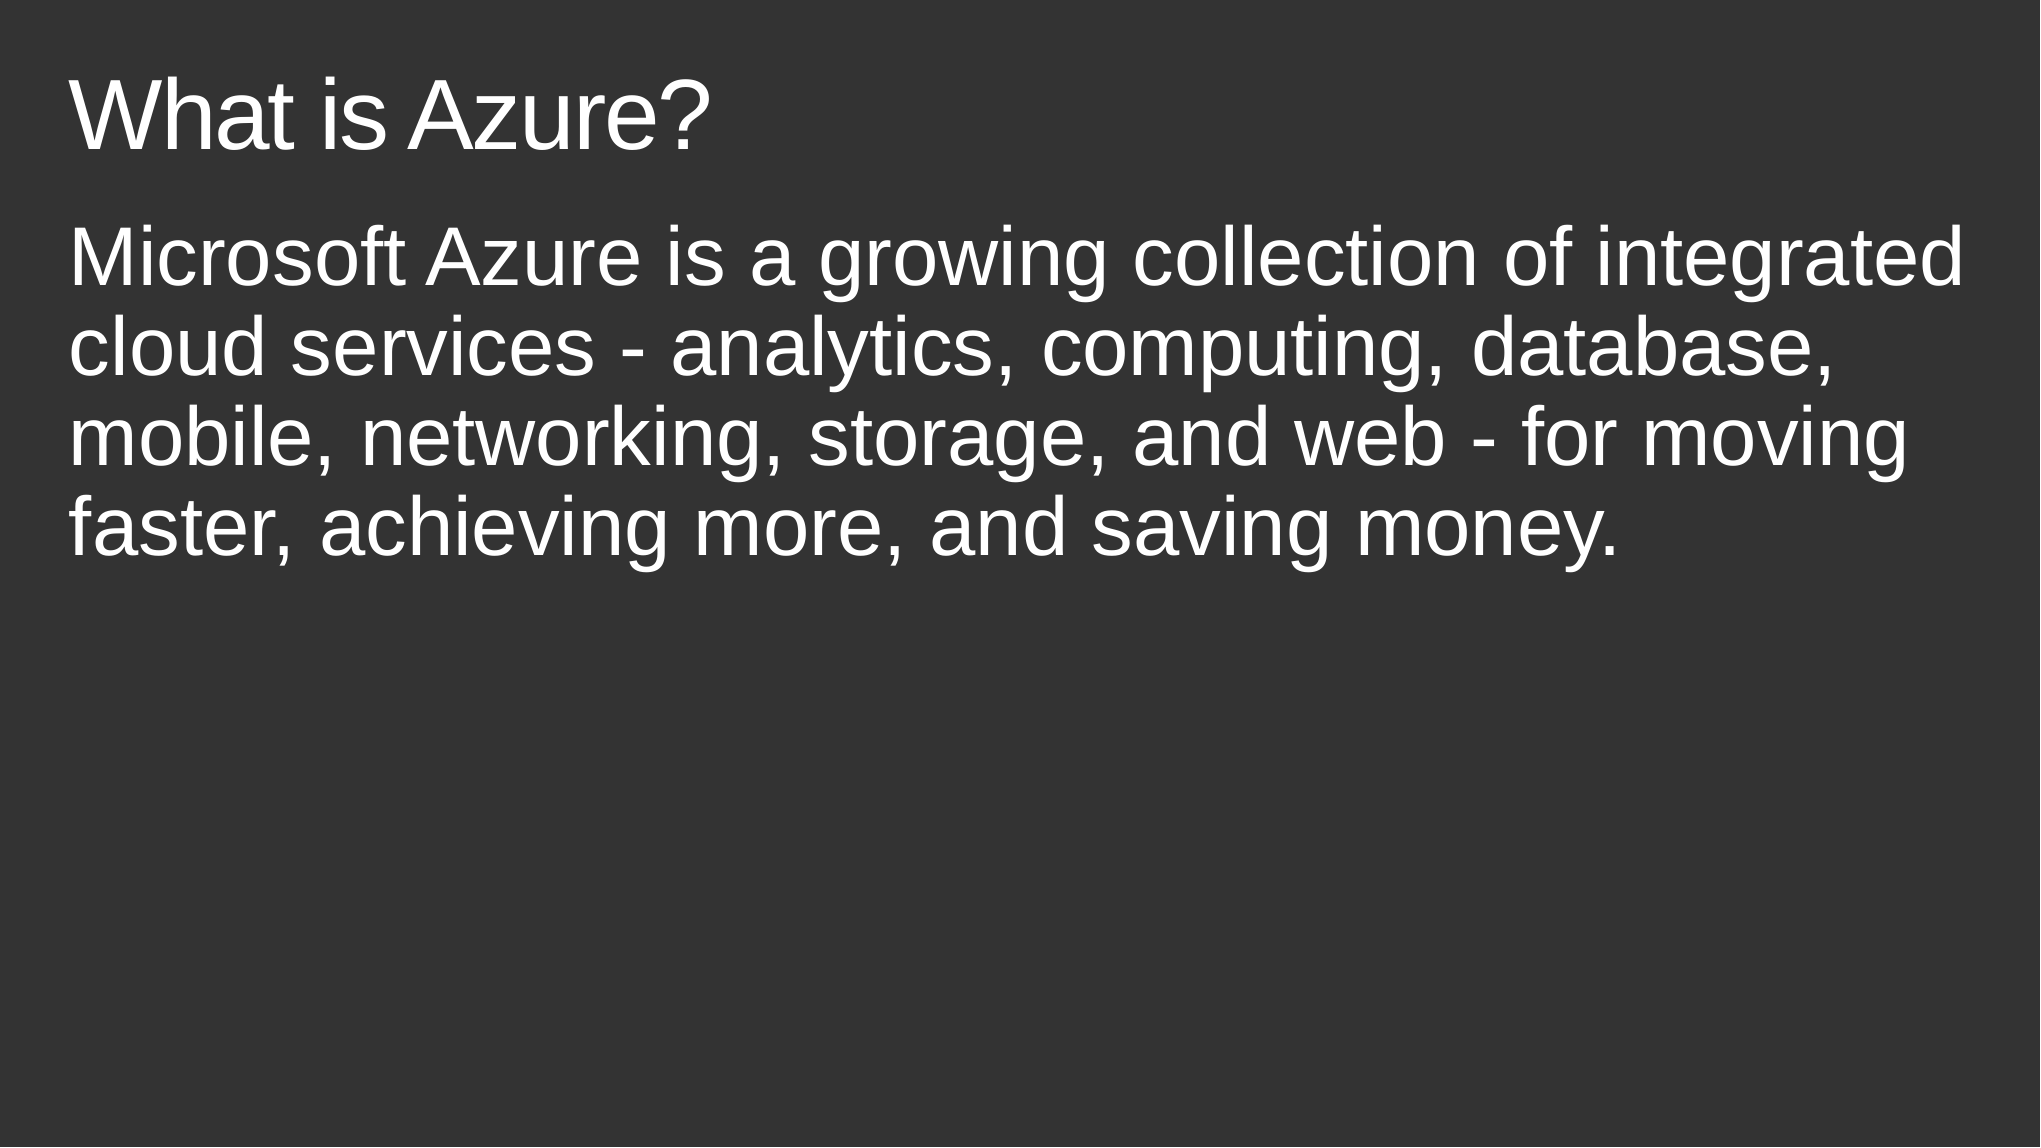

# What is Azure?
Microsoft Azure is a growing collection of integrated cloud services - analytics, computing, database, mobile, networking, storage, and web - for moving faster, achieving more, and saving money.